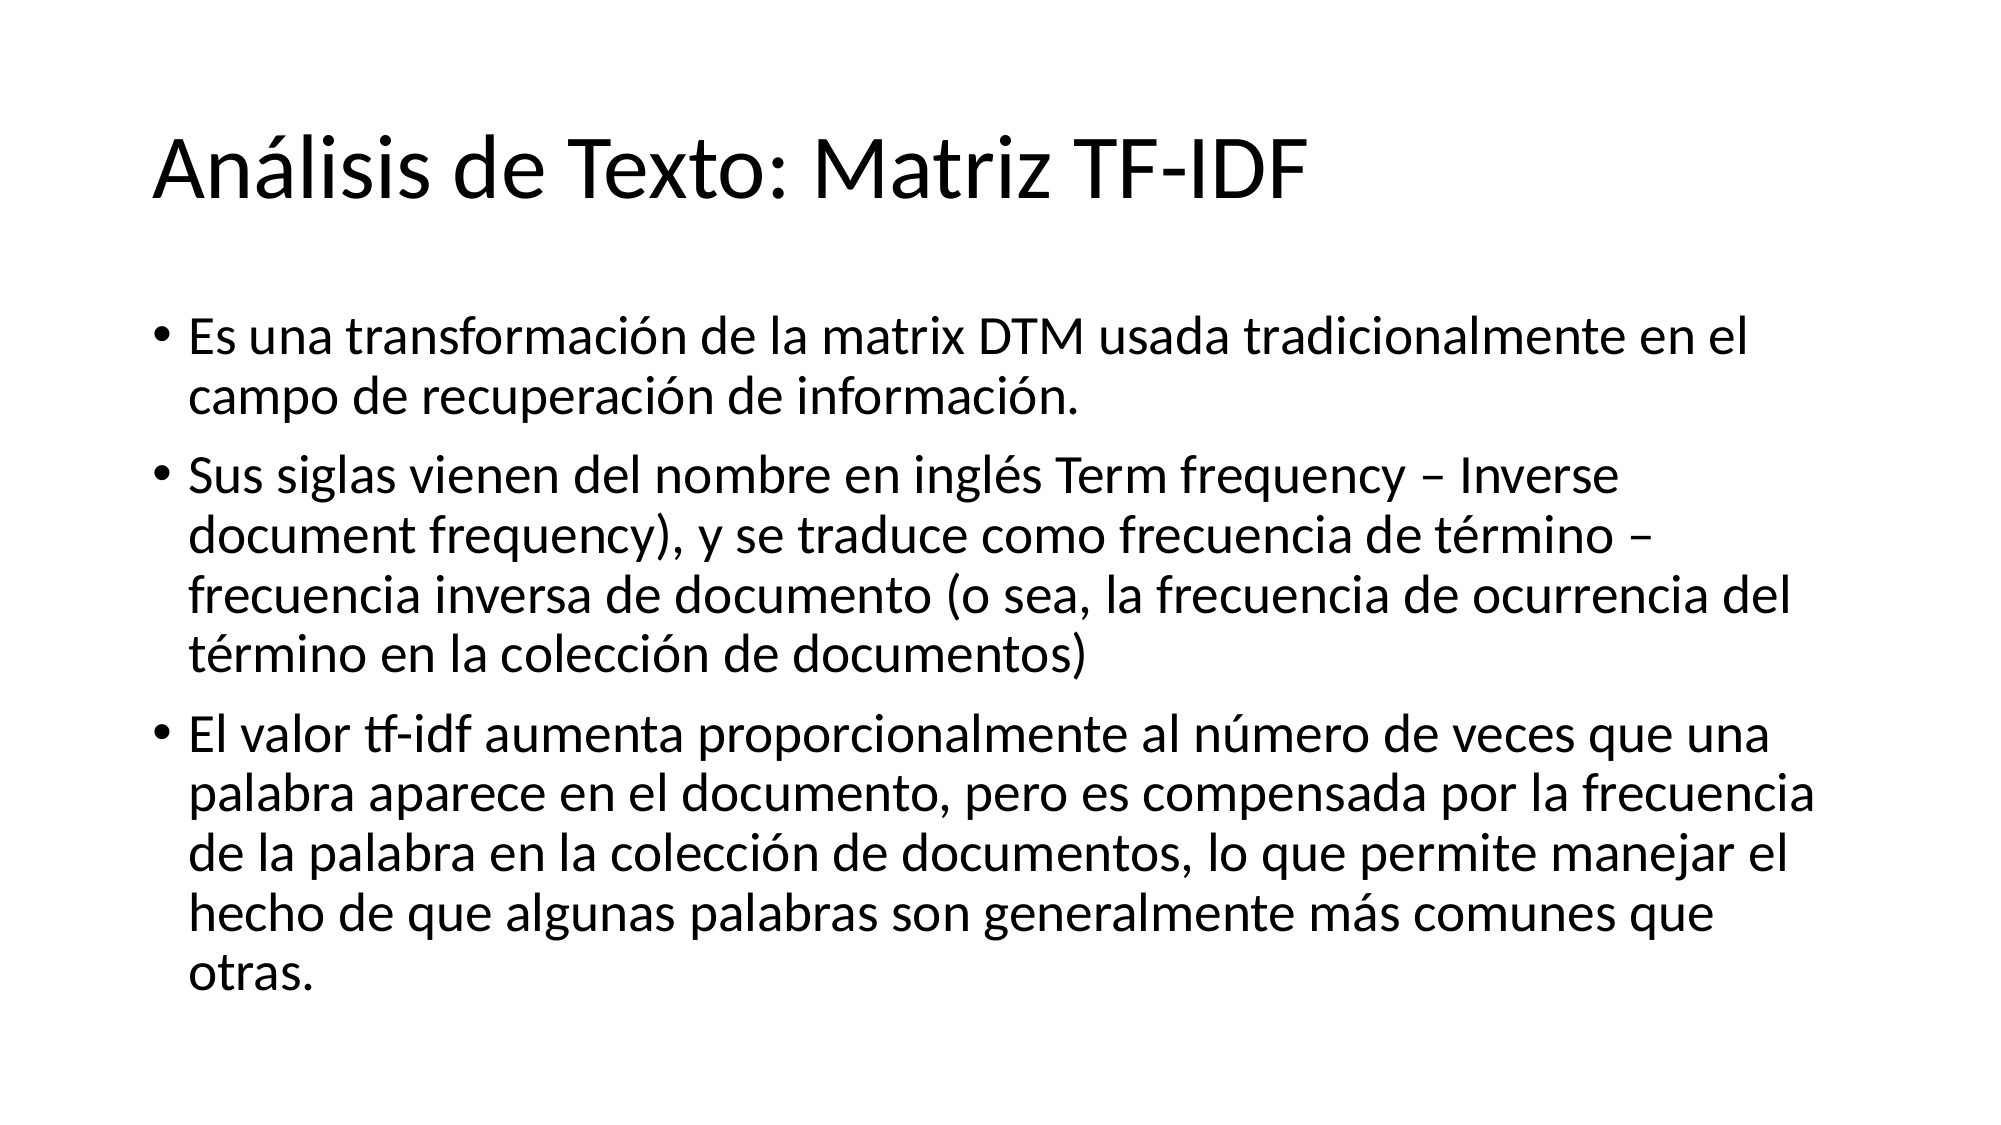

# Análisis de Texto: Matriz TF-IDF
Es una transformación de la matrix DTM usada tradicionalmente en el campo de recuperación de información.
Sus siglas vienen del nombre en inglés Term frequency – Inverse document frequency), y se traduce como frecuencia de término – frecuencia inversa de documento (o sea, la frecuencia de ocurrencia del término en la colección de documentos)
El valor tf-idf aumenta proporcionalmente al número de veces que una palabra aparece en el documento, pero es compensada por la frecuencia de la palabra en la colección de documentos, lo que permite manejar el hecho de que algunas palabras son generalmente más comunes que otras.